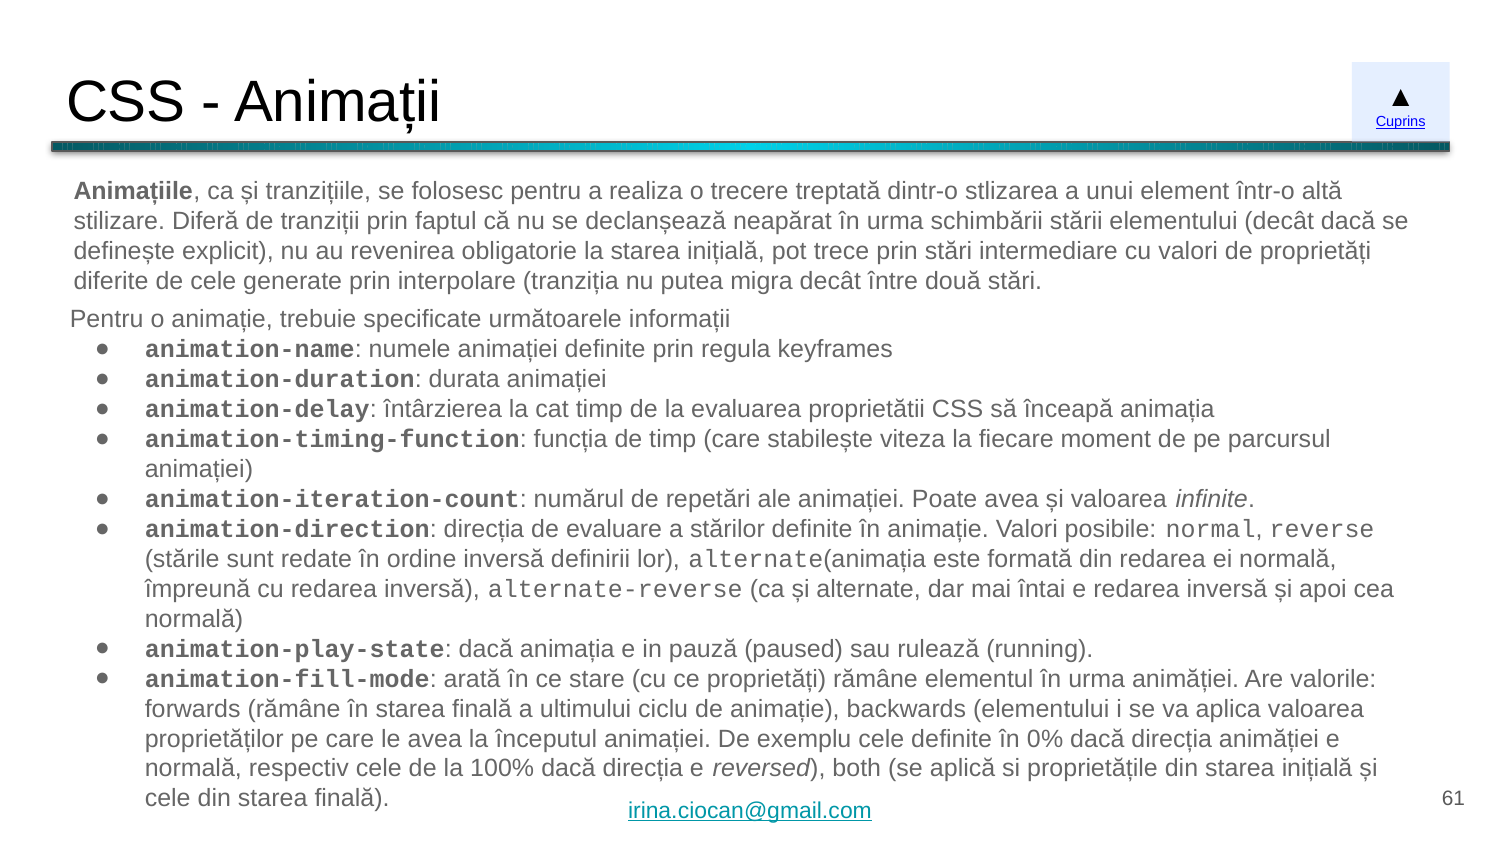

# CSS - Animații
▲
Cuprins

Animațiile, ca și tranzițiile, se folosesc pentru a realiza o trecere treptată dintr-o stlizarea a unui element într-o altă stilizare. Diferă de tranziții prin faptul că nu se declanșează neapărat în urma schimbării stării elementului (decât dacă se definește explicit), nu au revenirea obligatorie la starea inițială, pot trece prin stări intermediare cu valori de proprietăți diferite de cele generate prin interpolare (tranziția nu putea migra decât între două stări.
Pentru o animație, trebuie specificate următoarele informații
animation-name: numele animației definite prin regula keyframes
animation-duration: durata animației
animation-delay: întârzierea la cat timp de la evaluarea proprietătii CSS să înceapă animația
animation-timing-function: funcția de timp (care stabilește viteza la fiecare moment de pe parcursul animației)
animation-iteration-count: numărul de repetări ale animației. Poate avea și valoarea infinite.
animation-direction: direcția de evaluare a stărilor definite în animație. Valori posibile: normal, reverse (stările sunt redate în ordine inversă definirii lor), alternate(animația este formată din redarea ei normală, împreună cu redarea inversă), alternate-reverse (ca și alternate, dar mai întai e redarea inversă și apoi cea normală)
animation-play-state: dacă animația e in pauză (paused) sau rulează (running).
animation-fill-mode: arată în ce stare (cu ce proprietăți) rămâne elementul în urma animăției. Are valorile: forwards (rămâne în starea finală a ultimului ciclu de animație), backwards (elementului i se va aplica valoarea proprietăților pe care le avea la începutul animației. De exemplu cele definite în 0% dacă direcția animăției e normală, respectiv cele de la 100% dacă direcția e reversed), both (se aplică si proprietățile din starea inițială și cele din starea finală).
61
irina.ciocan@gmail.com